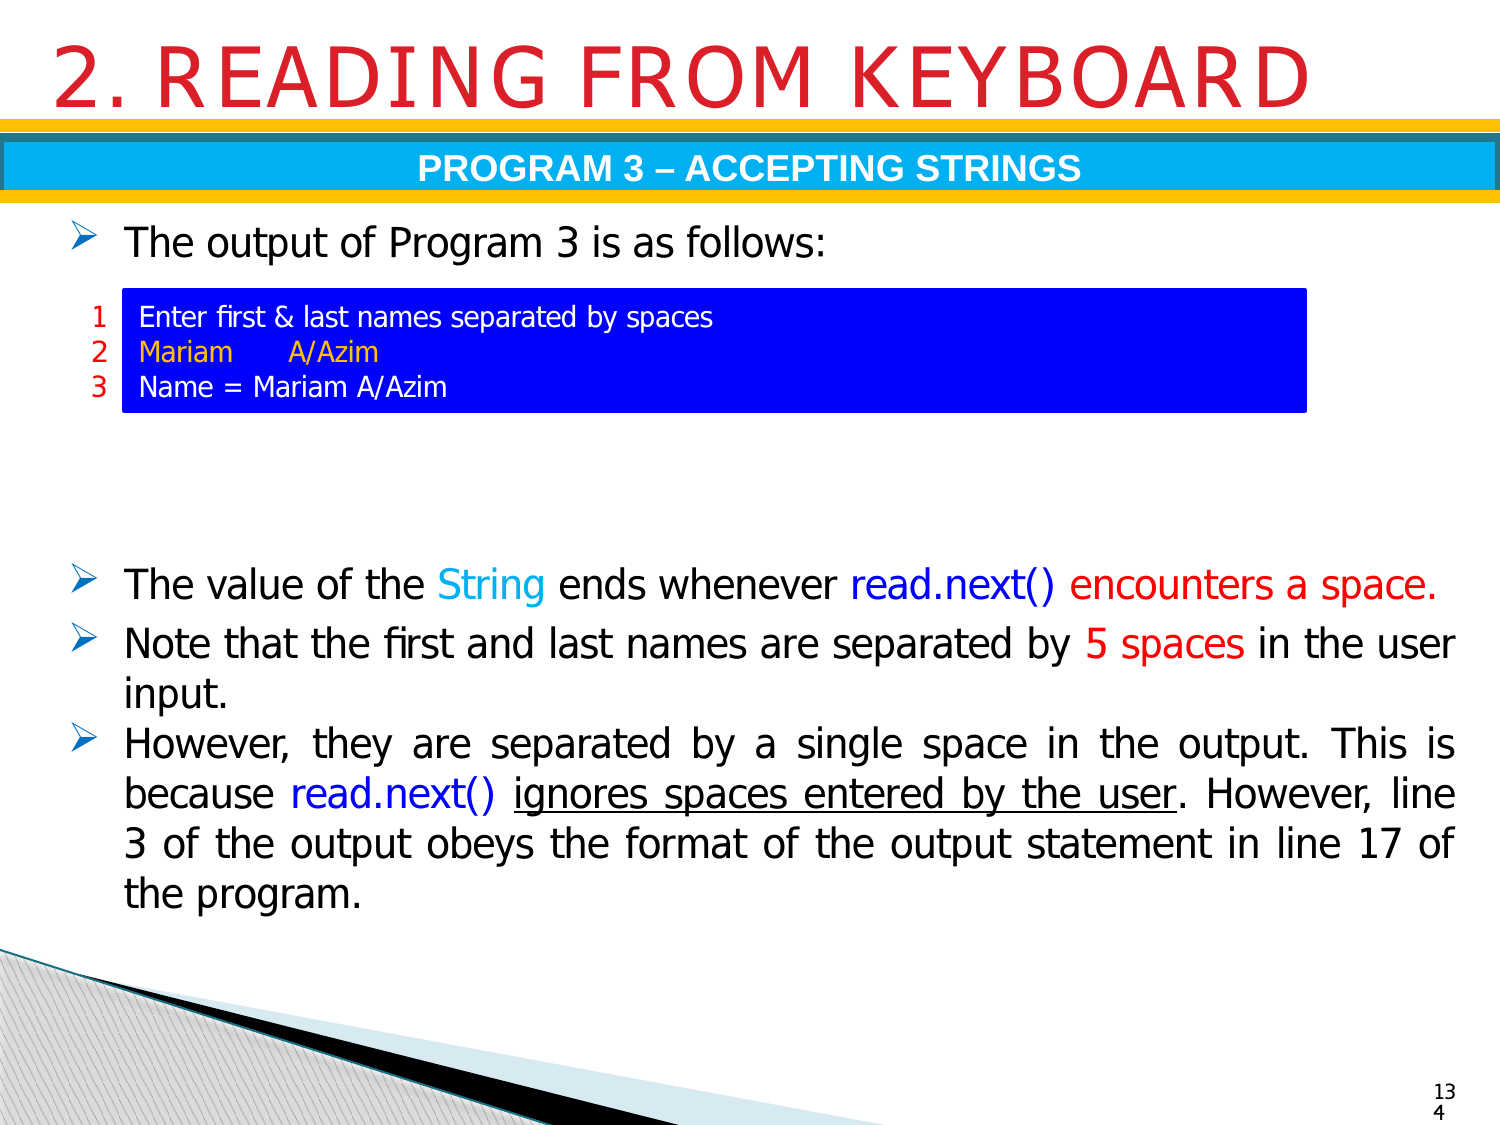

# 2. READING FROM KEYBOARD
PROGRAM 3 – ACCEPTING STRINGS
The output of Program 3 is as follows:
1
2
3
Enter first & last names separated by spaces
Mariam      A/Azim
Name = Mariam A/Azim
The value of the String ends whenever read.next() encounters a space.
Note that the first and last names are separated by 5 spaces in the user input.
However, they are separated by a single space in the output. This is because read.next() ignores spaces entered by the user. However, line 3 of the output obeys the format of the output statement in line 17 of the program.
134